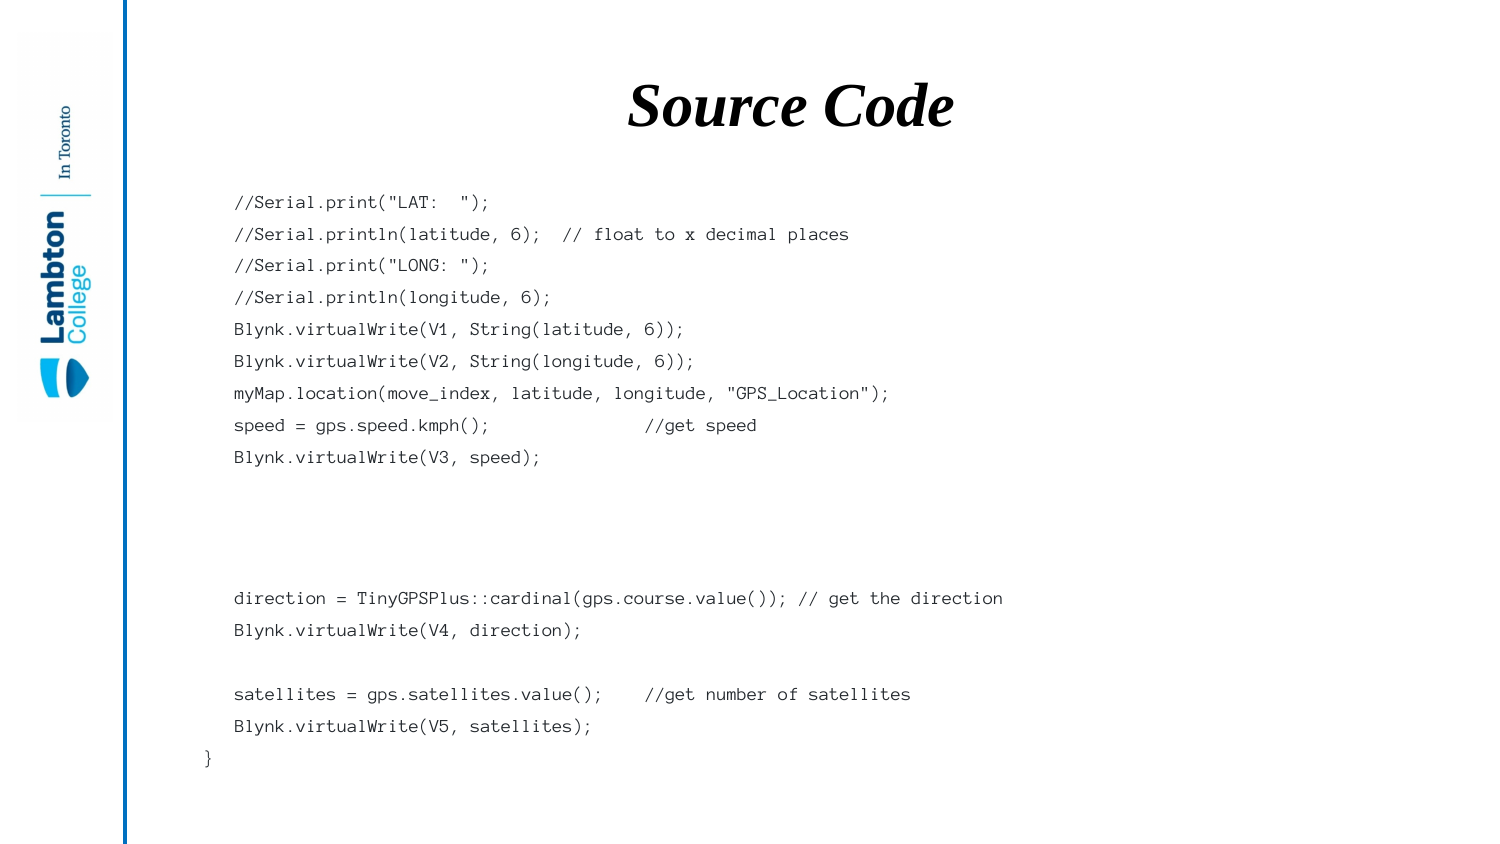

# Source Code
   //Serial.print("LAT:  ");
   //Serial.println(latitude, 6);  // float to x decimal places
   //Serial.print("LONG: ");
   //Serial.println(longitude, 6);
   Blynk.virtualWrite(V1, String(latitude, 6));
   Blynk.virtualWrite(V2, String(longitude, 6));
   myMap.location(move_index, latitude, longitude, "GPS_Location");
   speed = gps.speed.kmph();               //get speed
   Blynk.virtualWrite(V3, speed);

   direction = TinyGPSPlus::cardinal(gps.course.value()); // get the direction
   Blynk.virtualWrite(V4, direction);

   satellites = gps.satellites.value();    //get number of satellites
   Blynk.virtualWrite(V5, satellites);
}